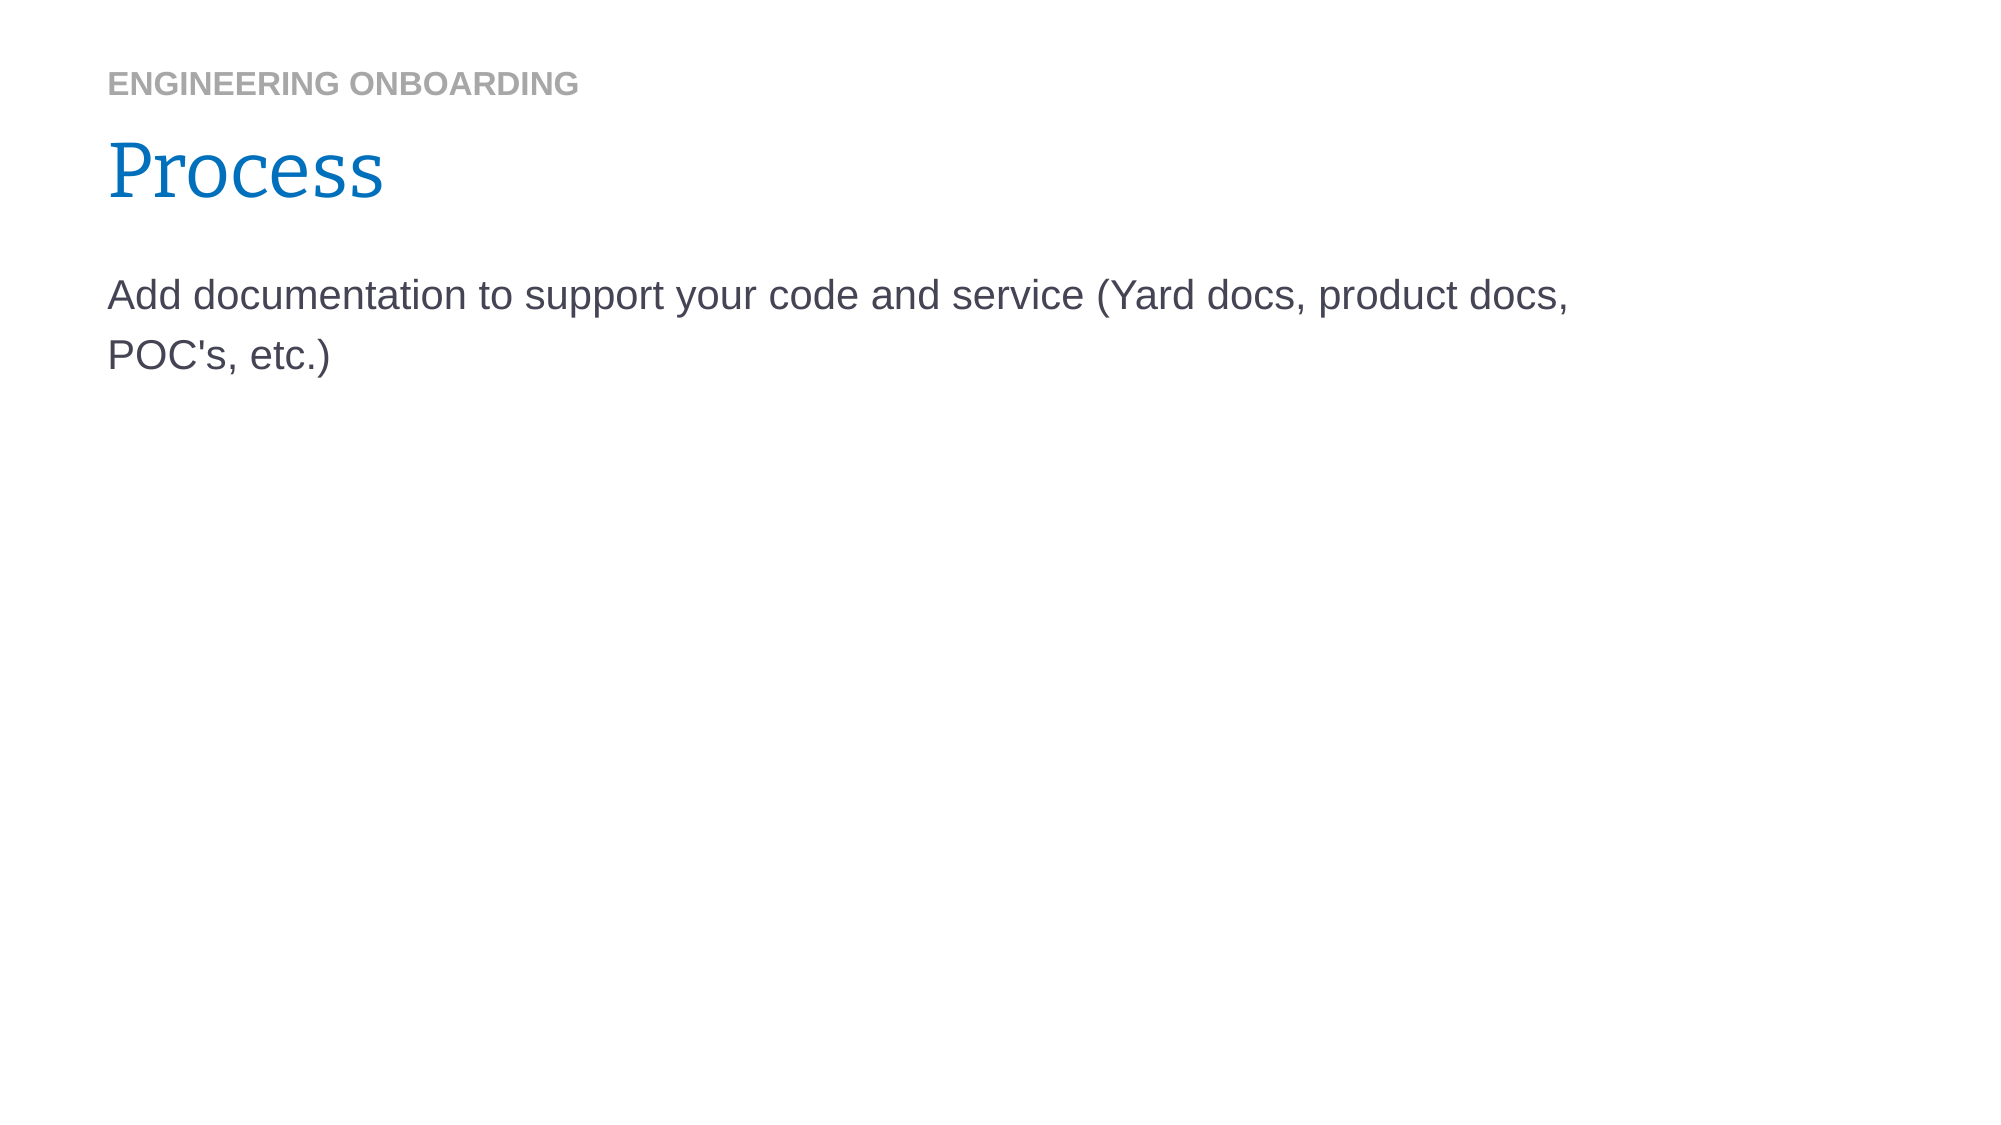

ENGINEERING ONBOARDING
# Process
Add documentation to support your code and service (Yard docs, product docs, POC's, etc.)